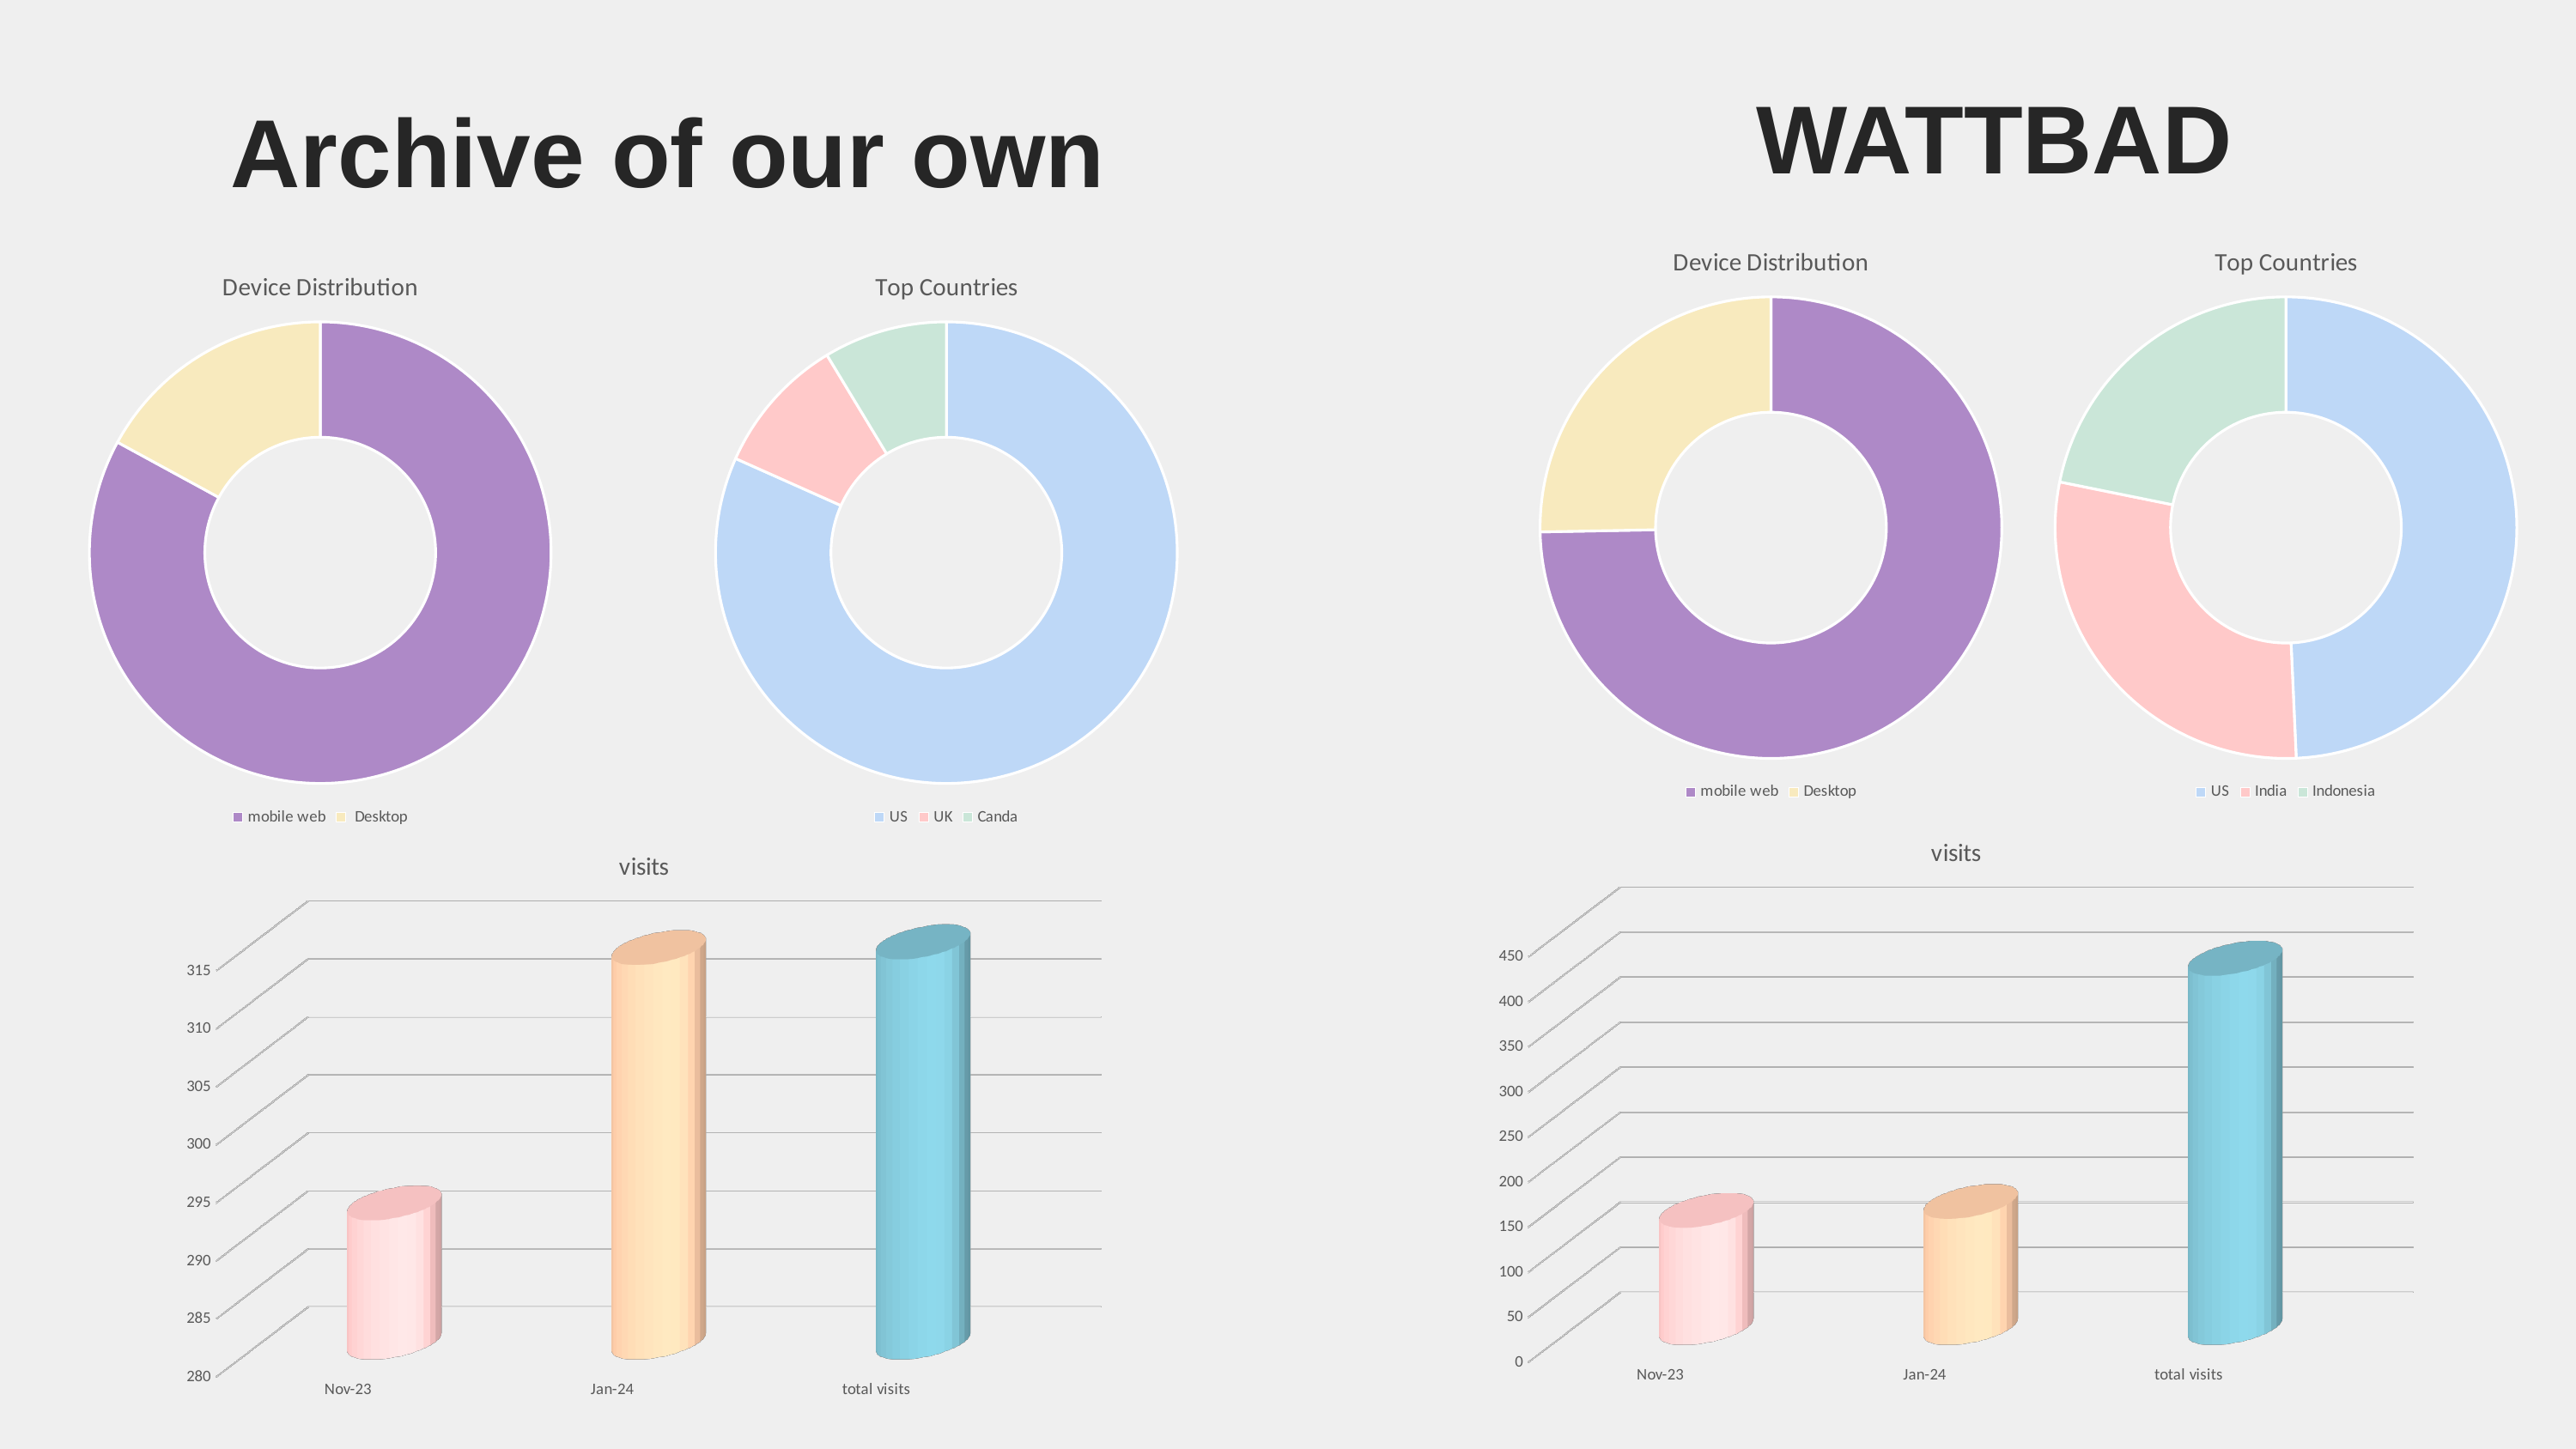

WATTBAD
Archive of our own

### Chart: Device Distribution

| Category |  |
|---|---|
| mobile web | 0.747 |
| Desktop | 0.253 |

### Chart: Top Countries

| Category | top counties |
|---|---|
| US | 18.7 |
| India | 10.96 |
| Indonesia | 8.28 |

### Chart: Device Distribution

| Category |  |
|---|---|
| mobile web | 0.8294 |
|  Desktop | 0.1706 |

### Chart: Top Countries

| Category |  |
|---|---|
| US | 0.4709 |
| UK | 0.0557 |
| Canda | 0.0499 |

[unsupported chart]

[unsupported chart]